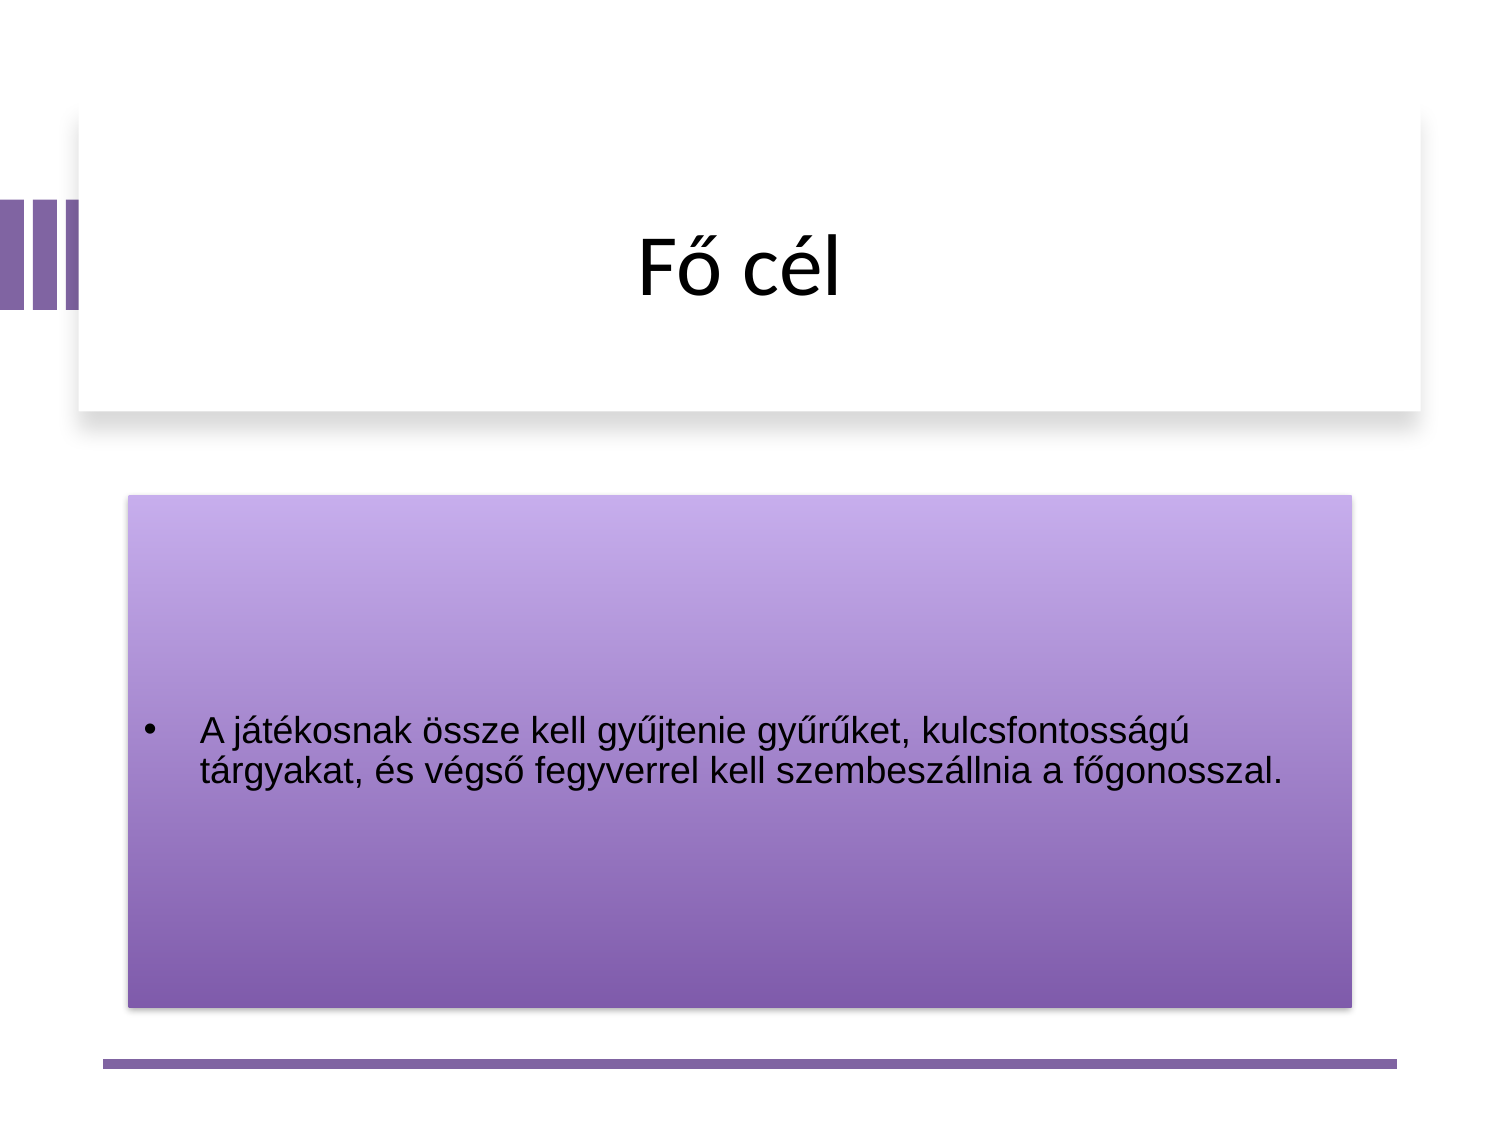

# Fő cél

A játékosnak össze kell gyűjtenie gyűrűket, kulcsfontosságú tárgyakat, és végső fegyverrel kell szembeszállnia a főgonosszal.